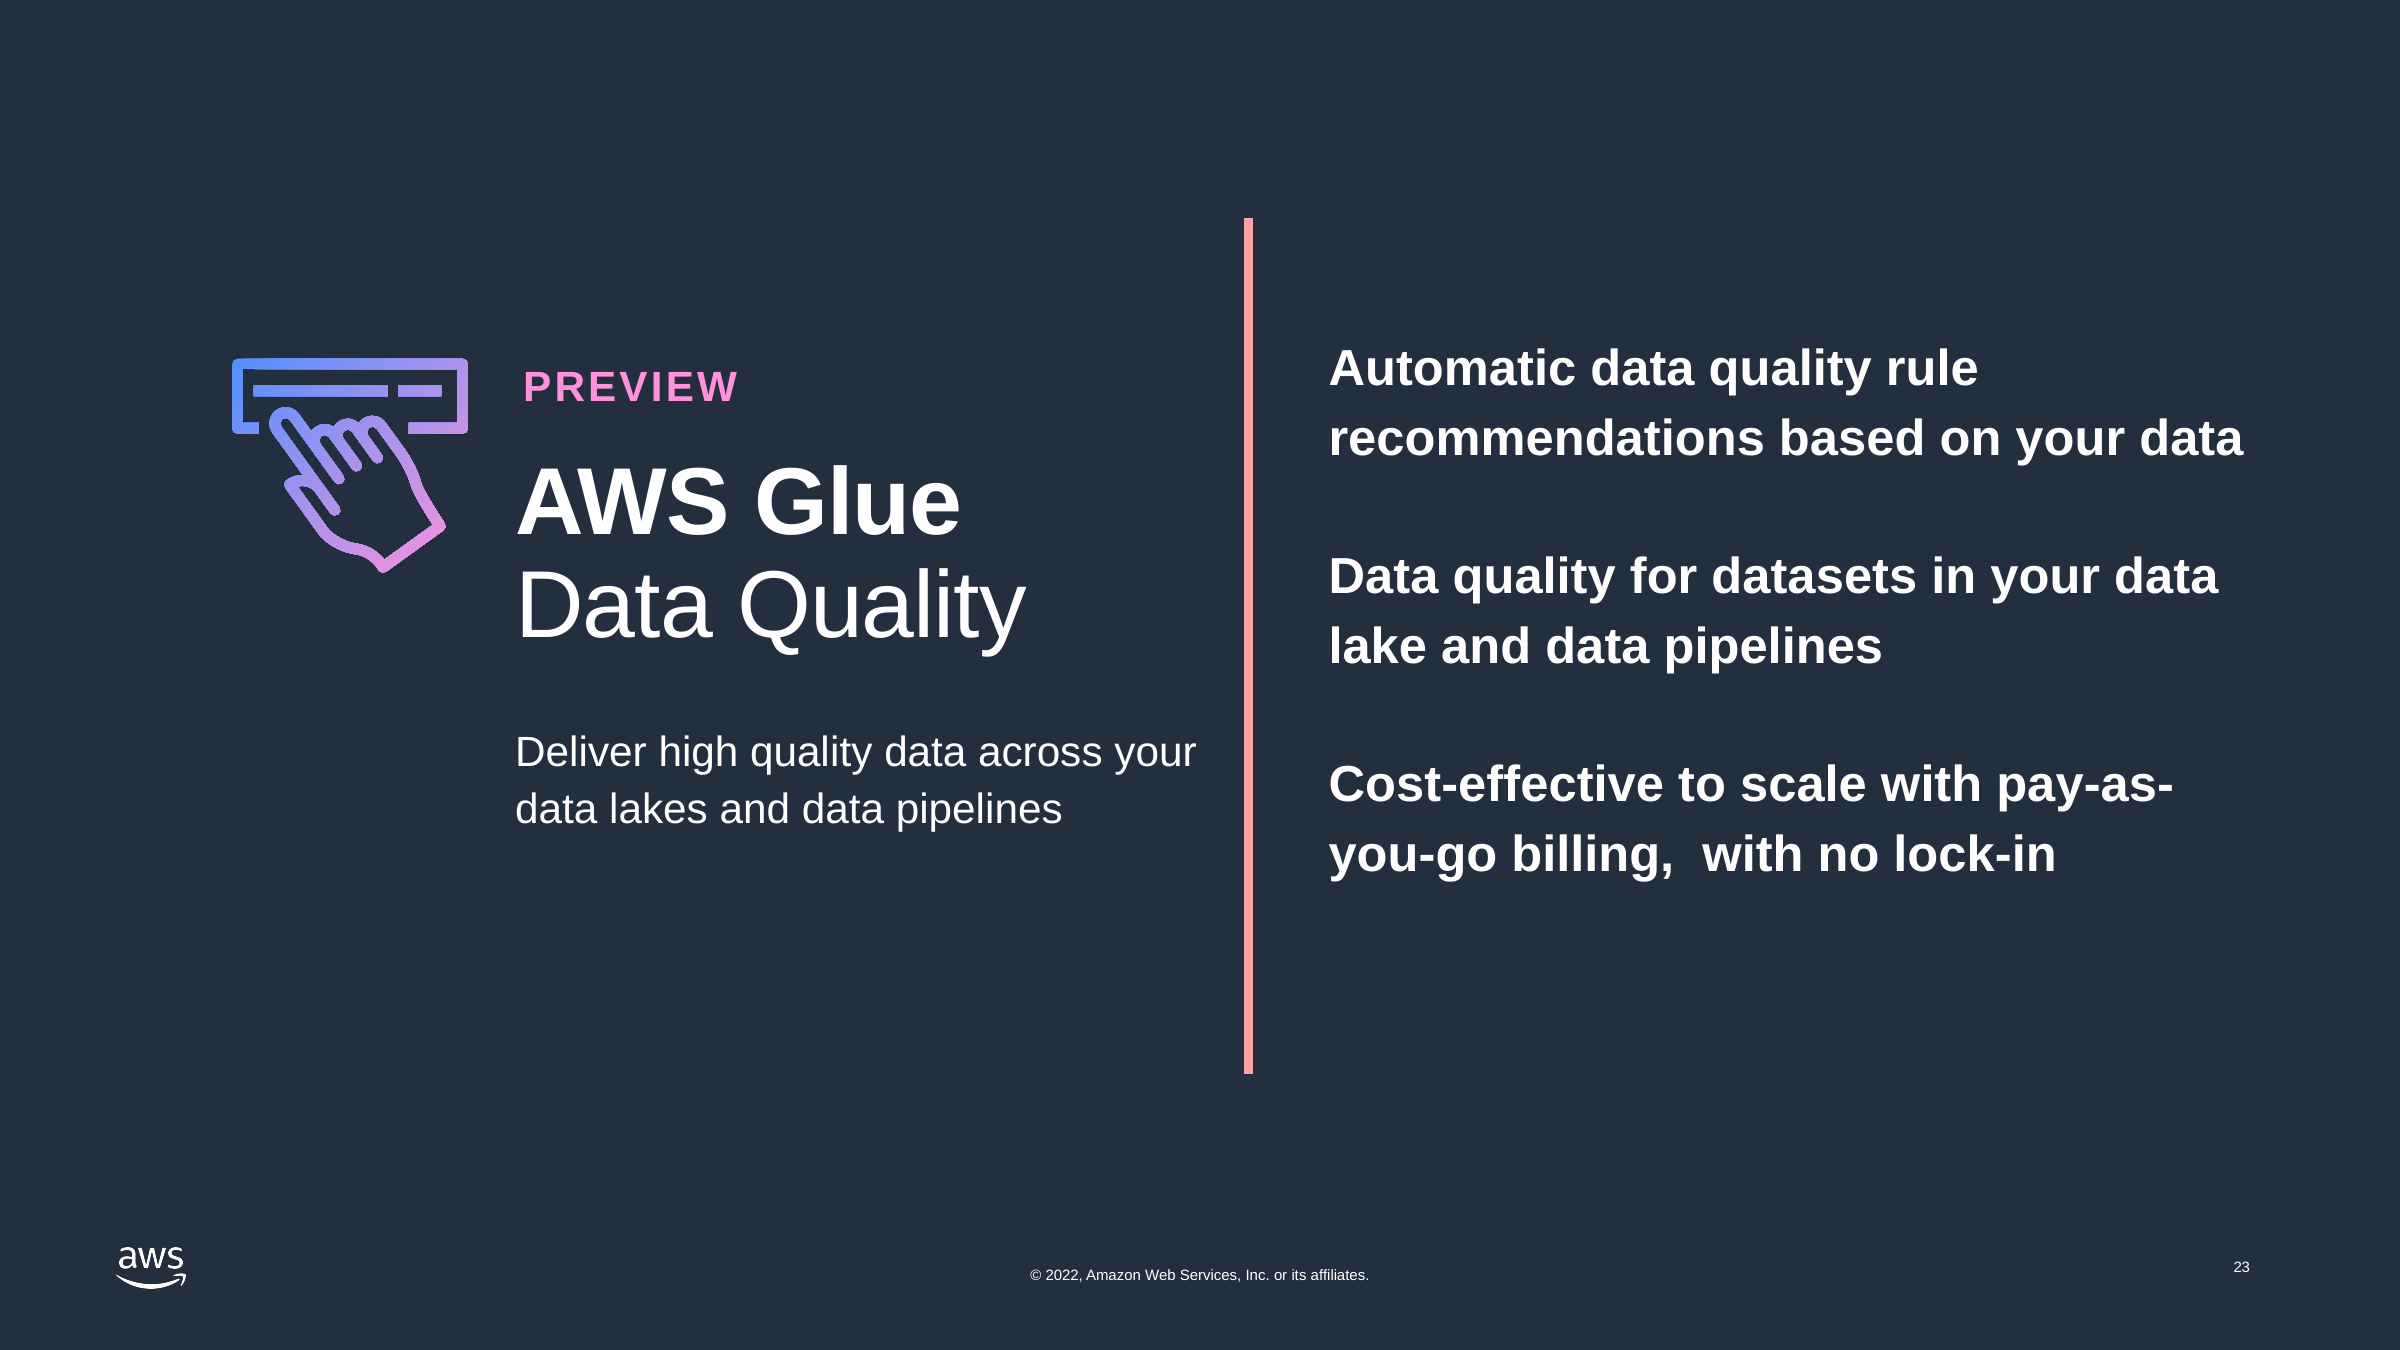

Automatic data quality rule recommendations based on your data

Data quality for datasets in your data lake and data pipelines

Cost-effective to scale with pay-as-you-go billing,  with no lock-in

PREVIEW

AWS Glue
Data Quality
Deliver high quality data across your data lakes and data pipelines